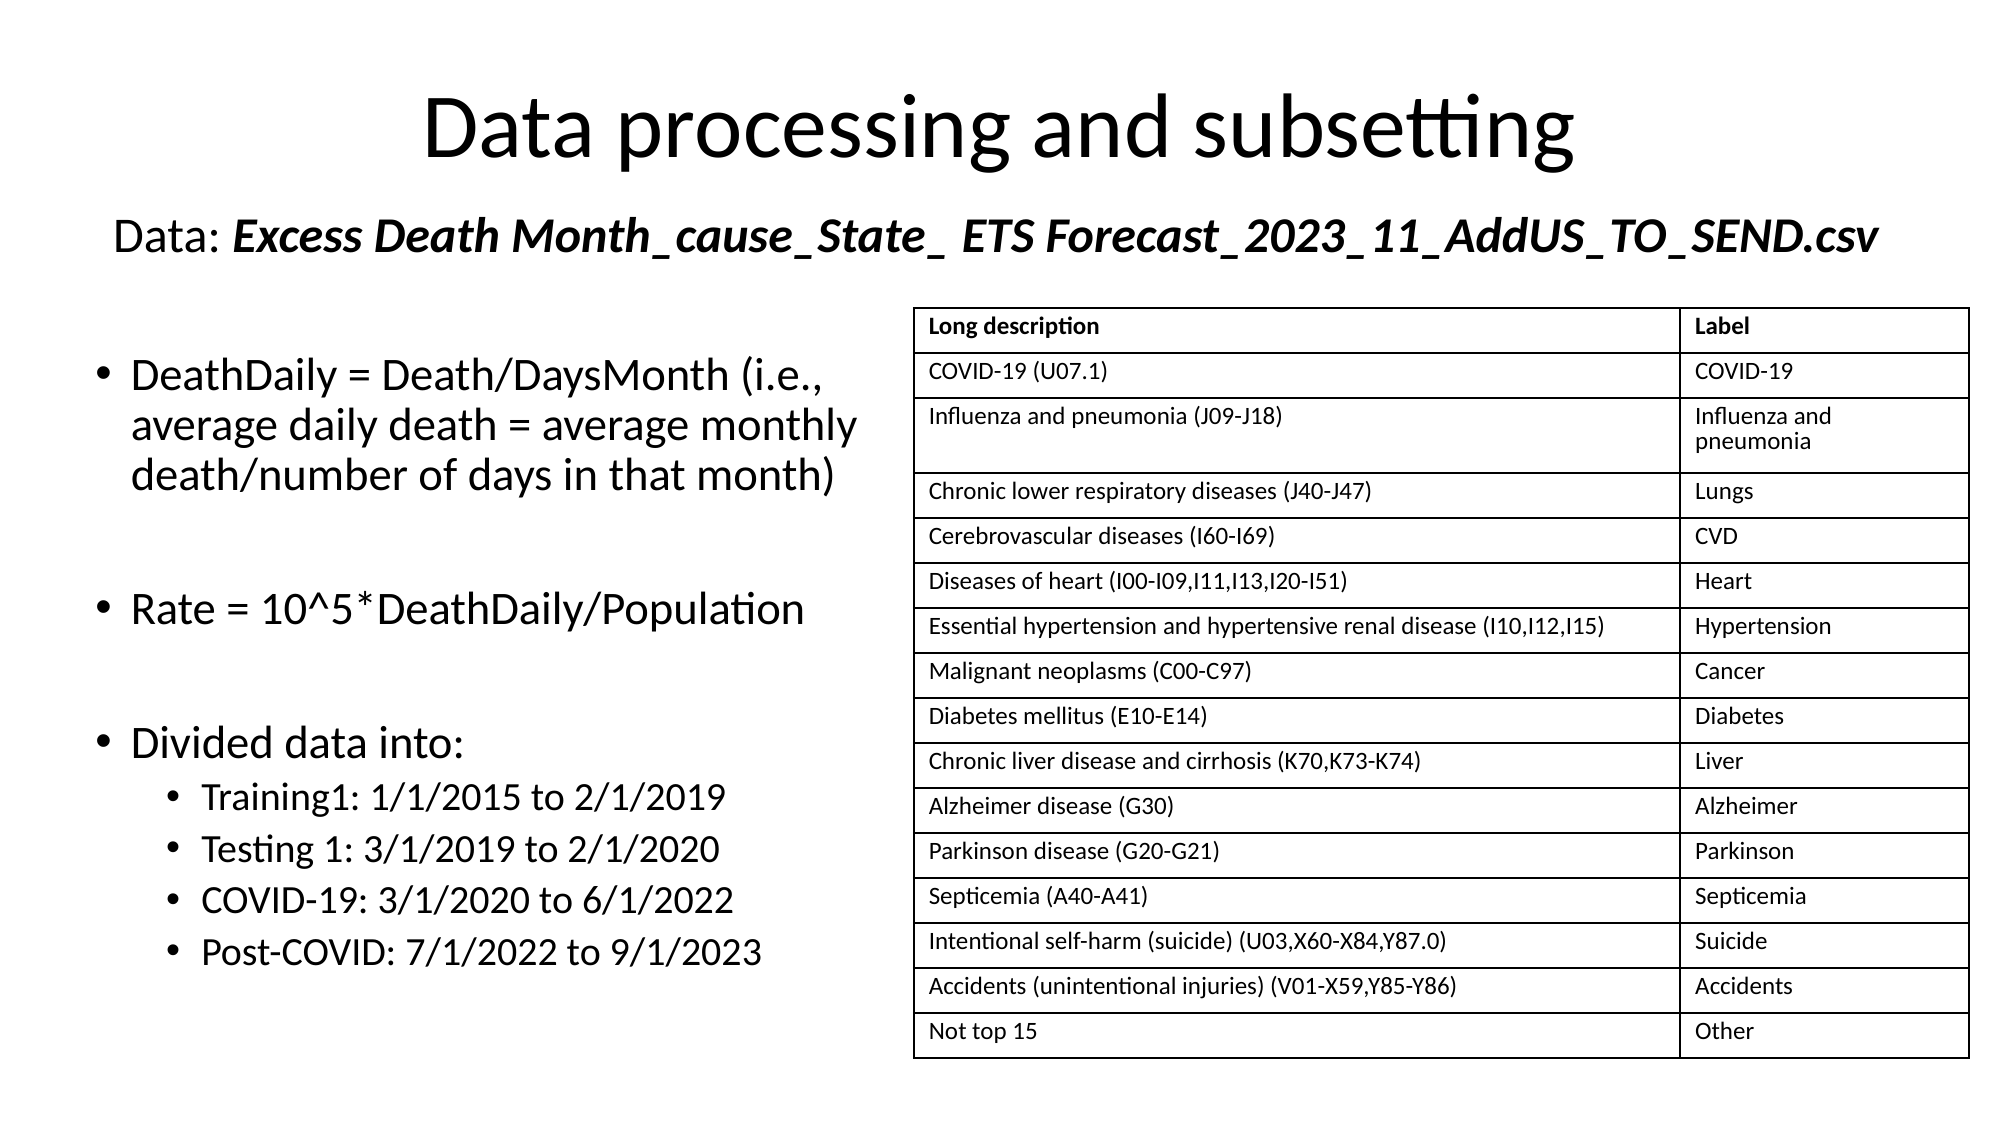

# Data processing and subsetting
Data: Excess Death Month_cause_State_ ETS Forecast_2023_11_AddUS_TO_SEND.csv
| Long description | Label |
| --- | --- |
| COVID-19 (U07.1) | COVID-19 |
| Influenza and pneumonia (J09-J18) | Influenza and pneumonia |
| Chronic lower respiratory diseases (J40-J47) | Lungs |
| Cerebrovascular diseases (I60-I69) | CVD |
| Diseases of heart (I00-I09,I11,I13,I20-I51) | Heart |
| Essential hypertension and hypertensive renal disease (I10,I12,I15) | Hypertension |
| Malignant neoplasms (C00-C97) | Cancer |
| Diabetes mellitus (E10-E14) | Diabetes |
| Chronic liver disease and cirrhosis (K70,K73-K74) | Liver |
| Alzheimer disease (G30) | Alzheimer |
| Parkinson disease (G20-G21) | Parkinson |
| Septicemia (A40-A41) | Septicemia |
| Intentional self-harm (suicide) (U03,X60-X84,Y87.0) | Suicide |
| Accidents (unintentional injuries) (V01-X59,Y85-Y86) | Accidents |
| Not top 15 | Other |
DeathDaily = Death/DaysMonth (i.e., average daily death = average monthly death/number of days in that month)

Rate = 10^5*DeathDaily/Population

Divided data into:
Training1: 1/1/2015 to 2/1/2019
Testing 1: 3/1/2019 to 2/1/2020
COVID-19: 3/1/2020 to 6/1/2022
Post-COVID: 7/1/2022 to 9/1/2023